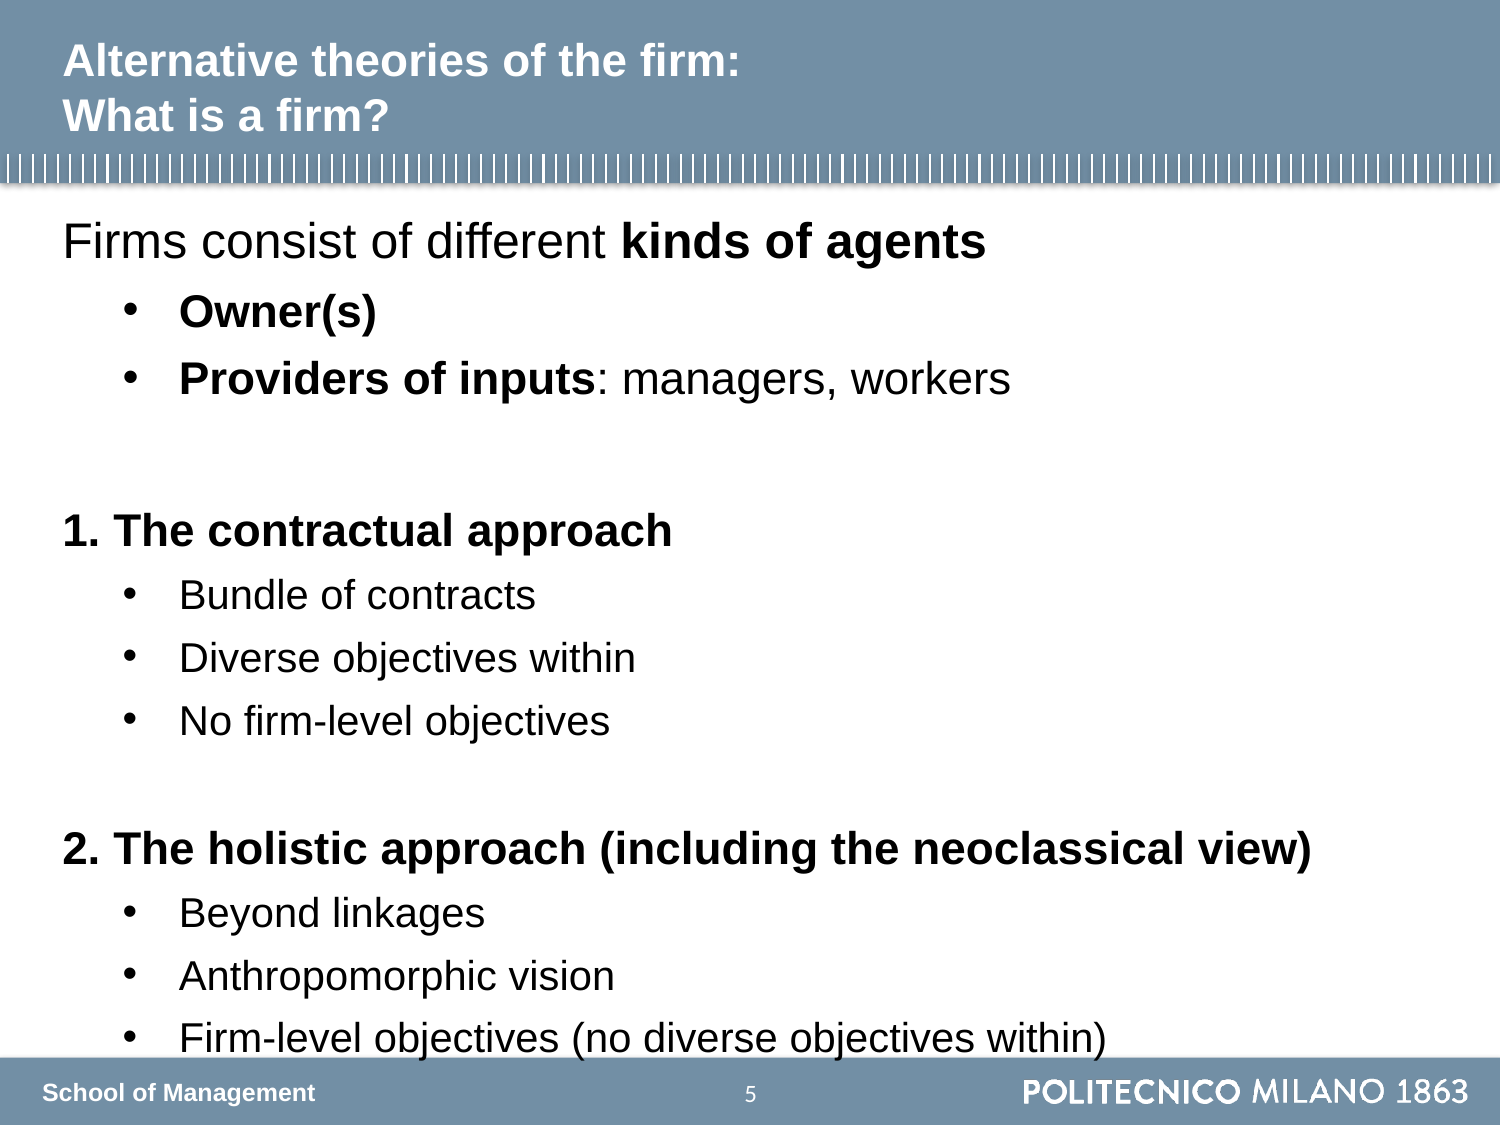

# Alternative theories of the firm: What is a firm?
Firms consist of different kinds of agents
Owner(s)
Providers of inputs: managers, workers

1. The contractual approach
Bundle of contracts
Diverse objectives within
No firm-level objectives

2. The holistic approach (including the neoclassical view)
Beyond linkages
Anthropomorphic vision
Firm-level objectives (no diverse objectives within)

5